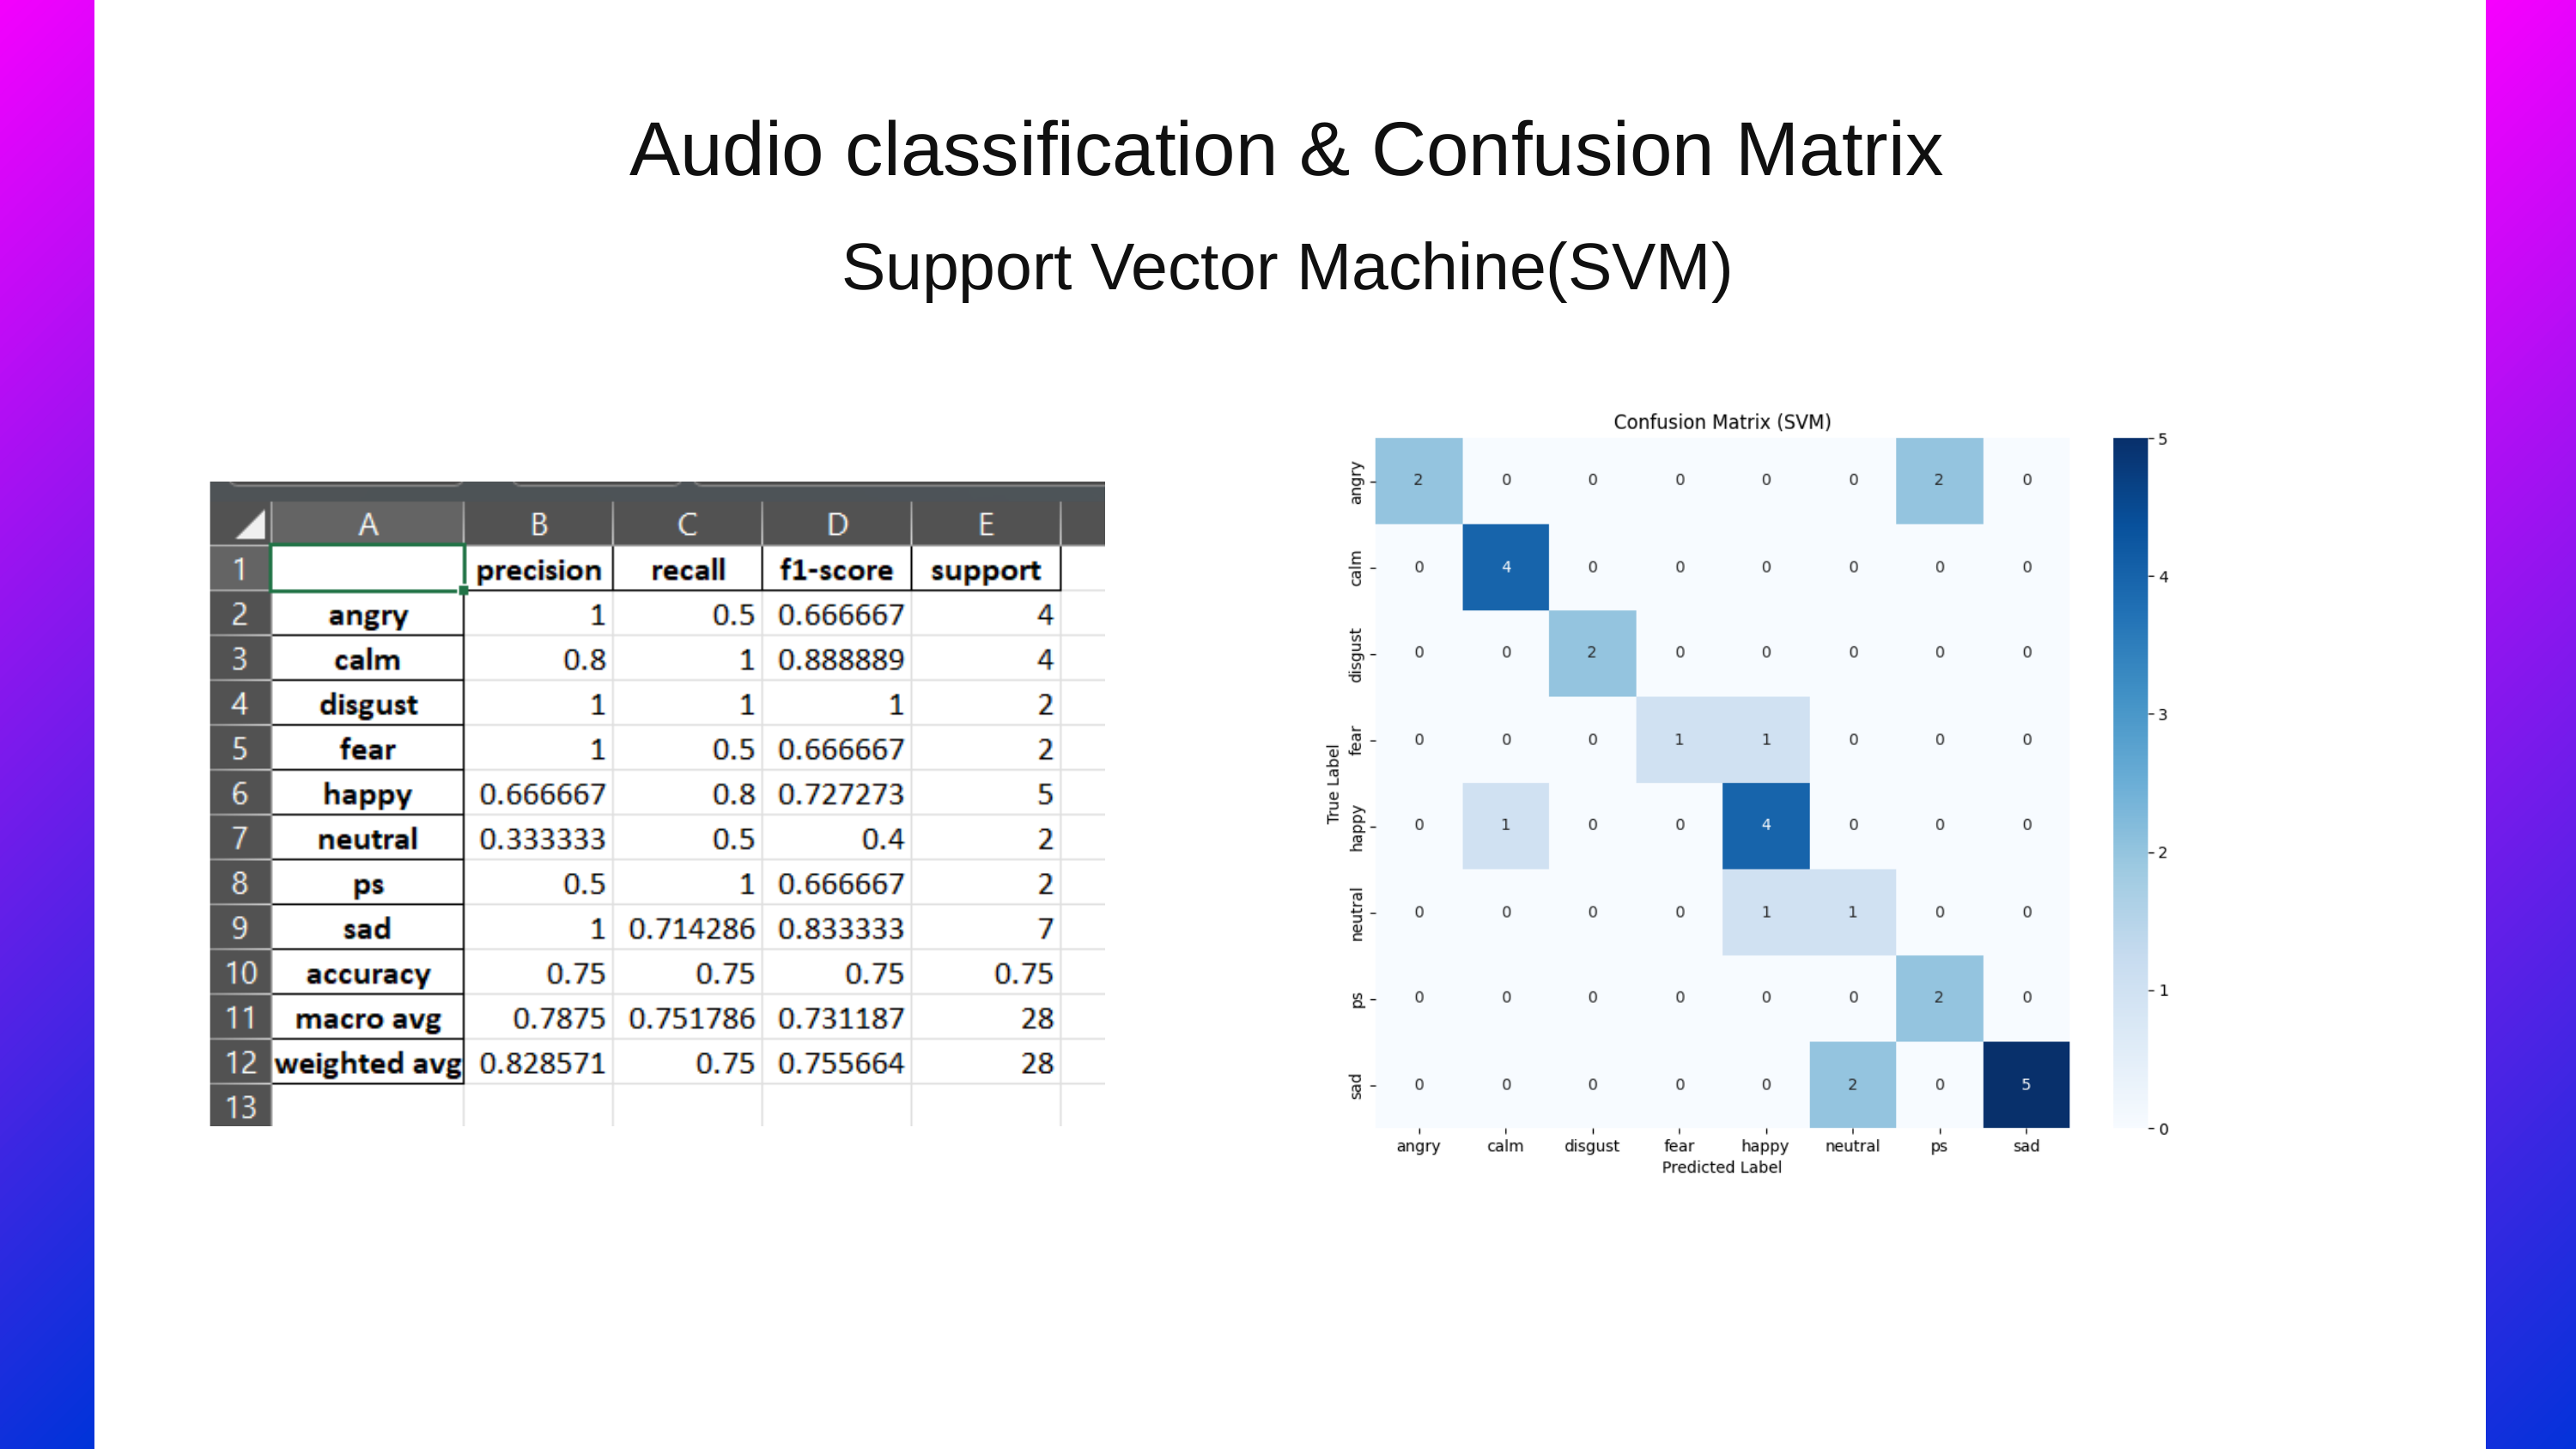

Audio classification & Confusion Matrix
Support Vector Machine(SVM)